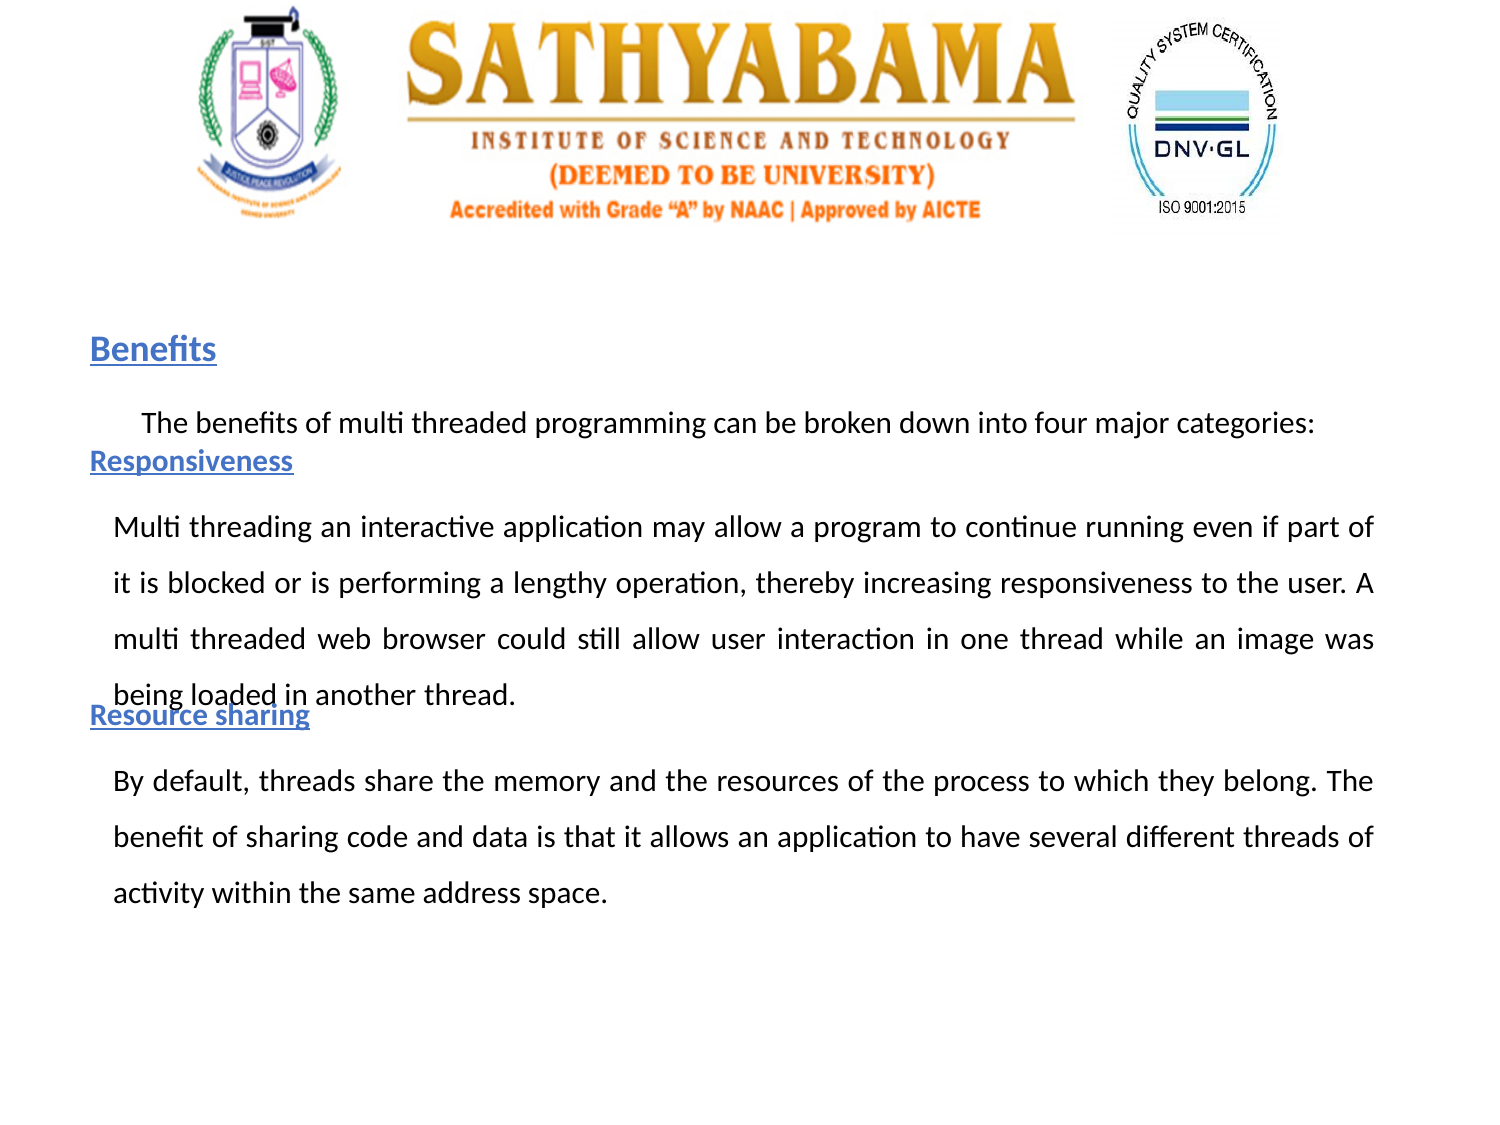

Benefits

The benefits of multi threaded programming can be broken down into four major categories:
Responsiveness
Multi threading an interactive application may allow a program to continue running even if part of it is blocked or is performing a lengthy operation, thereby increasing responsiveness to the user. A multi threaded web browser could still allow user interaction in one thread while an image was being loaded in another thread.
Resource sharing
By default, threads share the memory and the resources of the process to which they belong. The benefit of sharing code and data is that it allows an application to have several different threads of activity within the same address space.